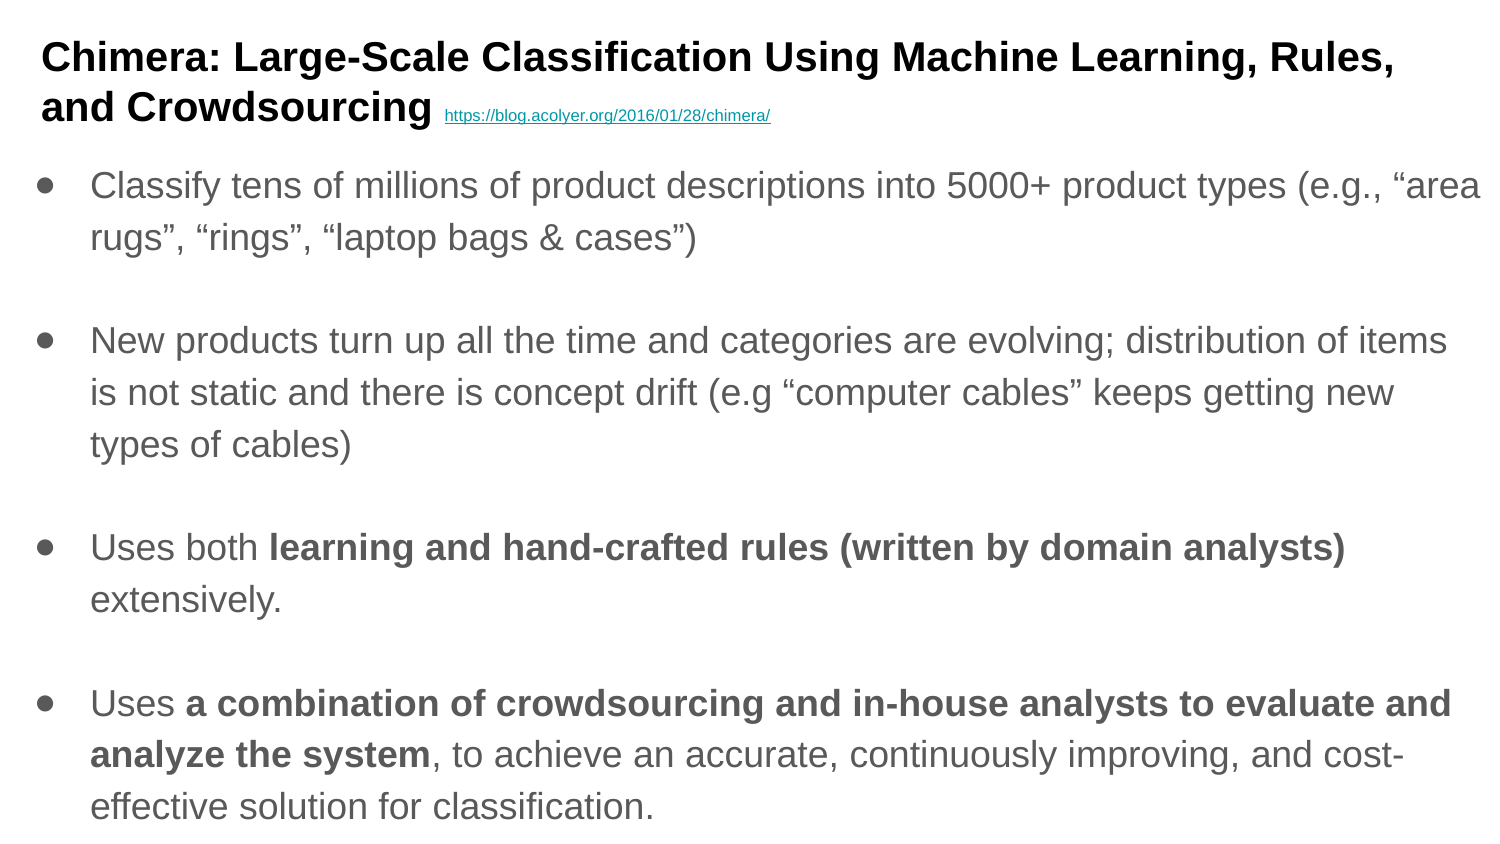

# Chimera: Large-Scale Classification Using Machine Learning, Rules, and Crowdsourcing https://blog.acolyer.org/2016/01/28/chimera/
Classify tens of millions of product descriptions into 5000+ product types (e.g., “area rugs”, “rings”, “laptop bags & cases”)

New products turn up all the time and categories are evolving; distribution of items is not static and there is concept drift (e.g “computer cables” keeps getting new types of cables)

Uses both learning and hand-crafted rules (written by domain analysts) extensively.

Uses a combination of crowdsourcing and in-house analysts to evaluate and analyze the system, to achieve an accurate, continuously improving, and cost-effective solution for classification.